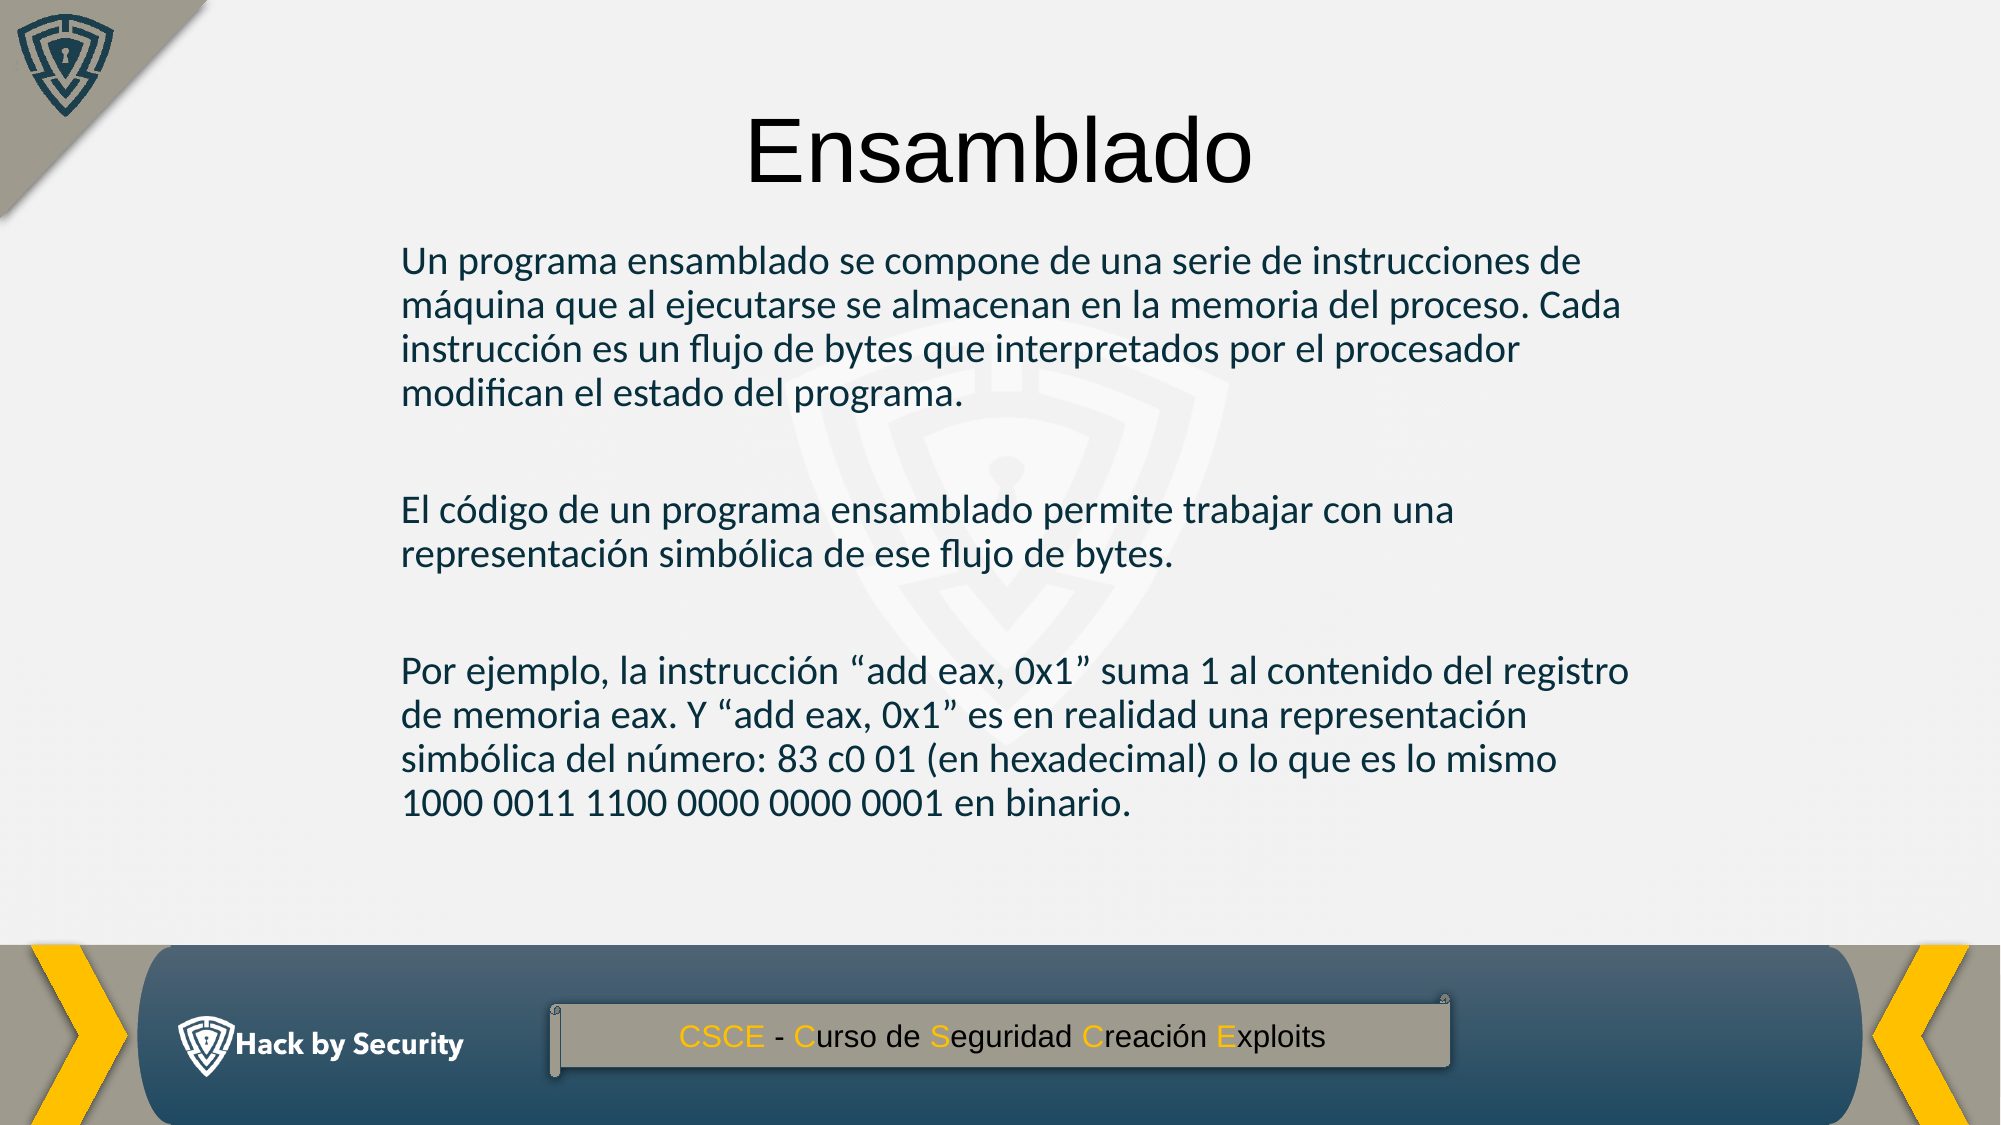

Ensamblado
Un programa ensamblado se compone de una serie de instrucciones de máquina que al ejecutarse se almacenan en la memoria del proceso. Cada instrucción es un flujo de bytes que interpretados por el procesador modifican el estado del programa.

El código de un programa ensamblado permite trabajar con una representación simbólica de ese flujo de bytes.

Por ejemplo, la instrucción “add eax, 0x1” suma 1 al contenido del registro de memoria eax. Y “add eax, 0x1” es en realidad una representación simbólica del número: 83 c0 01 (en hexadecimal) o lo que es lo mismo 1000 0011 1100 0000 0000 0001 en binario.